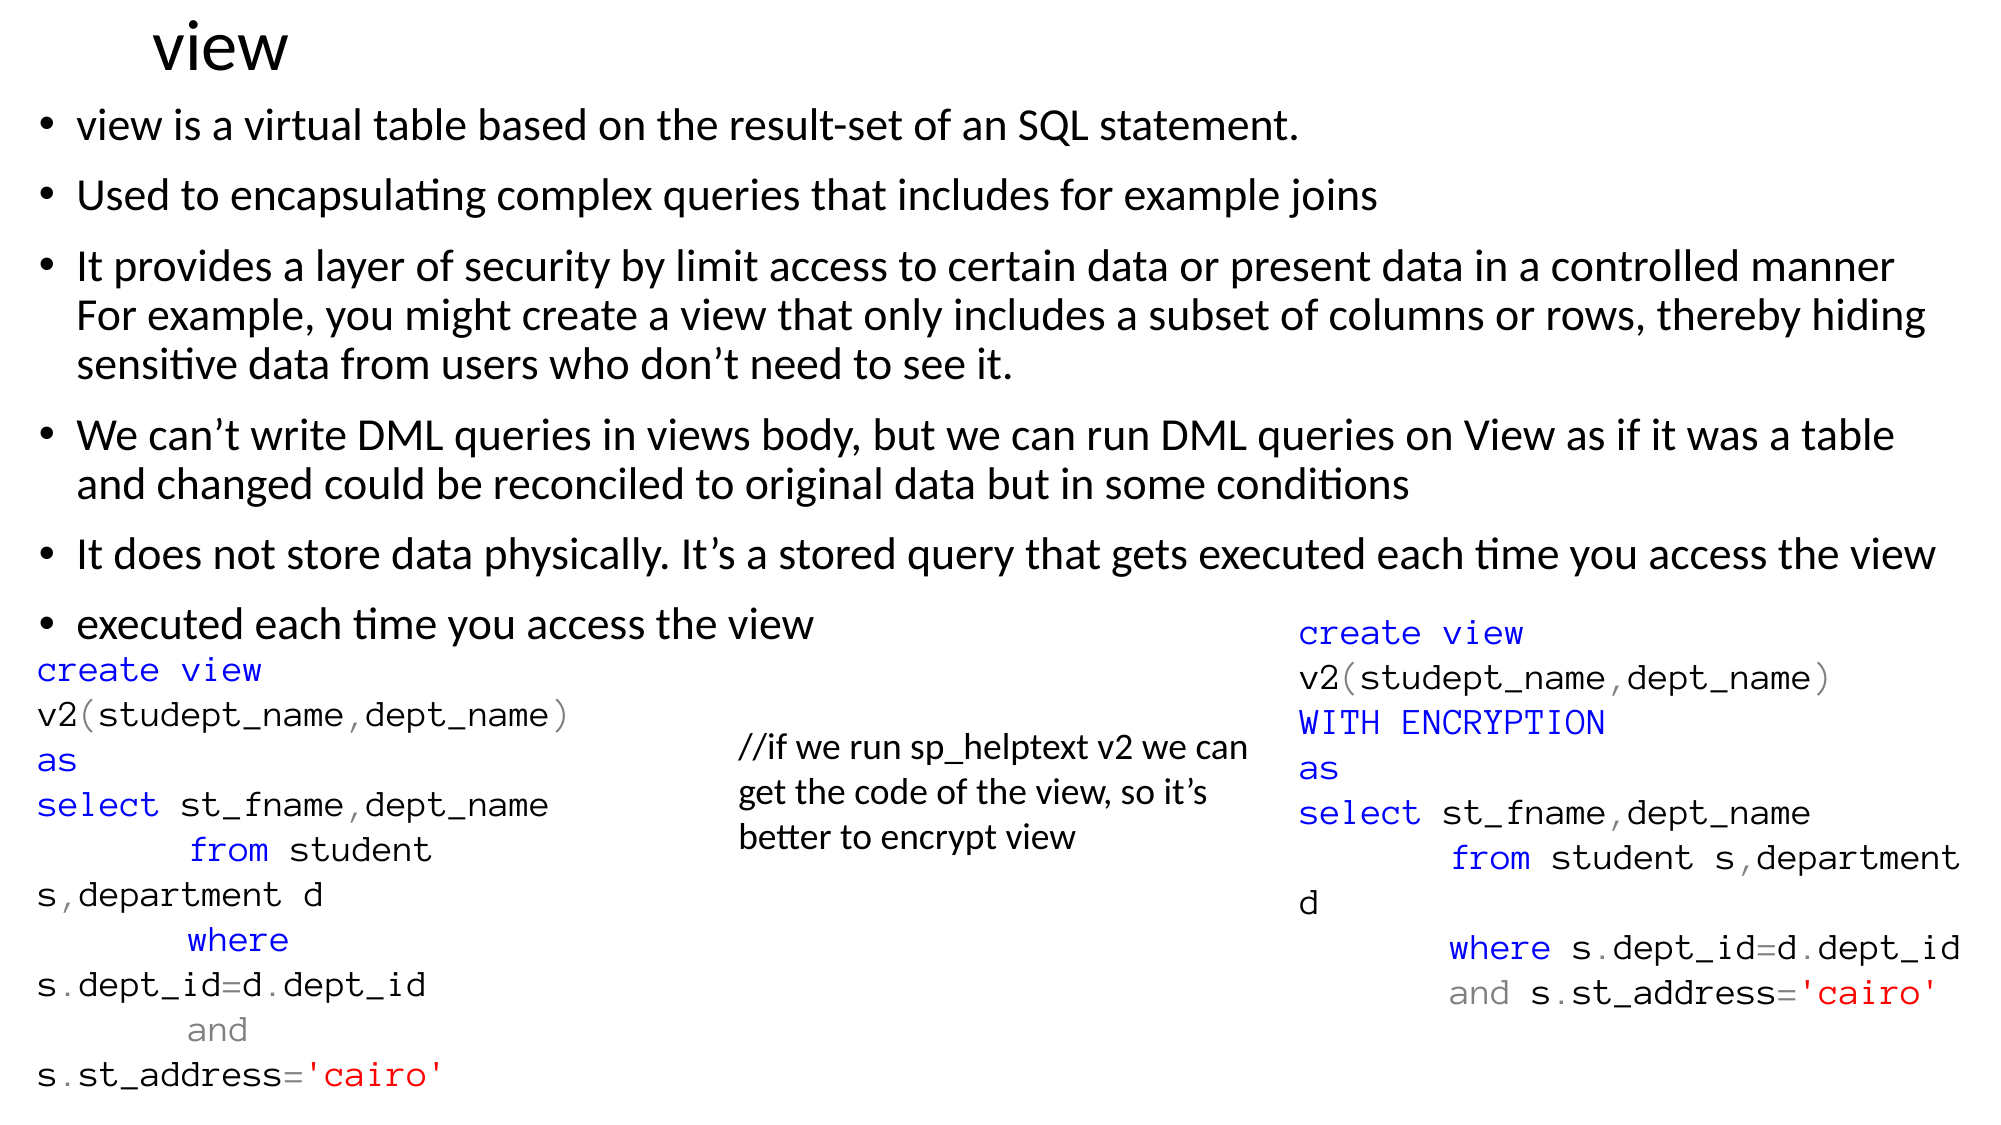

# view
view is a virtual table based on the result-set of an SQL statement.
Used to encapsulating complex queries that includes for example joins
It provides a layer of security by limit access to certain data or present data in a controlled manner For example, you might create a view that only includes a subset of columns or rows, thereby hiding sensitive data from users who don’t need to see it.
We can’t write DML queries in views body, but we can run DML queries on View as if it was a table and changed could be reconciled to original data but in some conditions
It does not store data physically. It’s a stored query that gets executed each time you access the view
executed each time you access the view
create view v2(studept_name,dept_name)
WITH ENCRYPTION
as
select st_fname,dept_name
	from student s,department d
	where s.dept_id=d.dept_id
	and s.st_address='cairo'
create view v2(studept_name,dept_name)
as
select st_fname,dept_name
	from student s,department d
	where s.dept_id=d.dept_id
	and s.st_address='cairo'
//if we run sp_helptext v2 we can get the code of the view, so it’s better to encrypt view